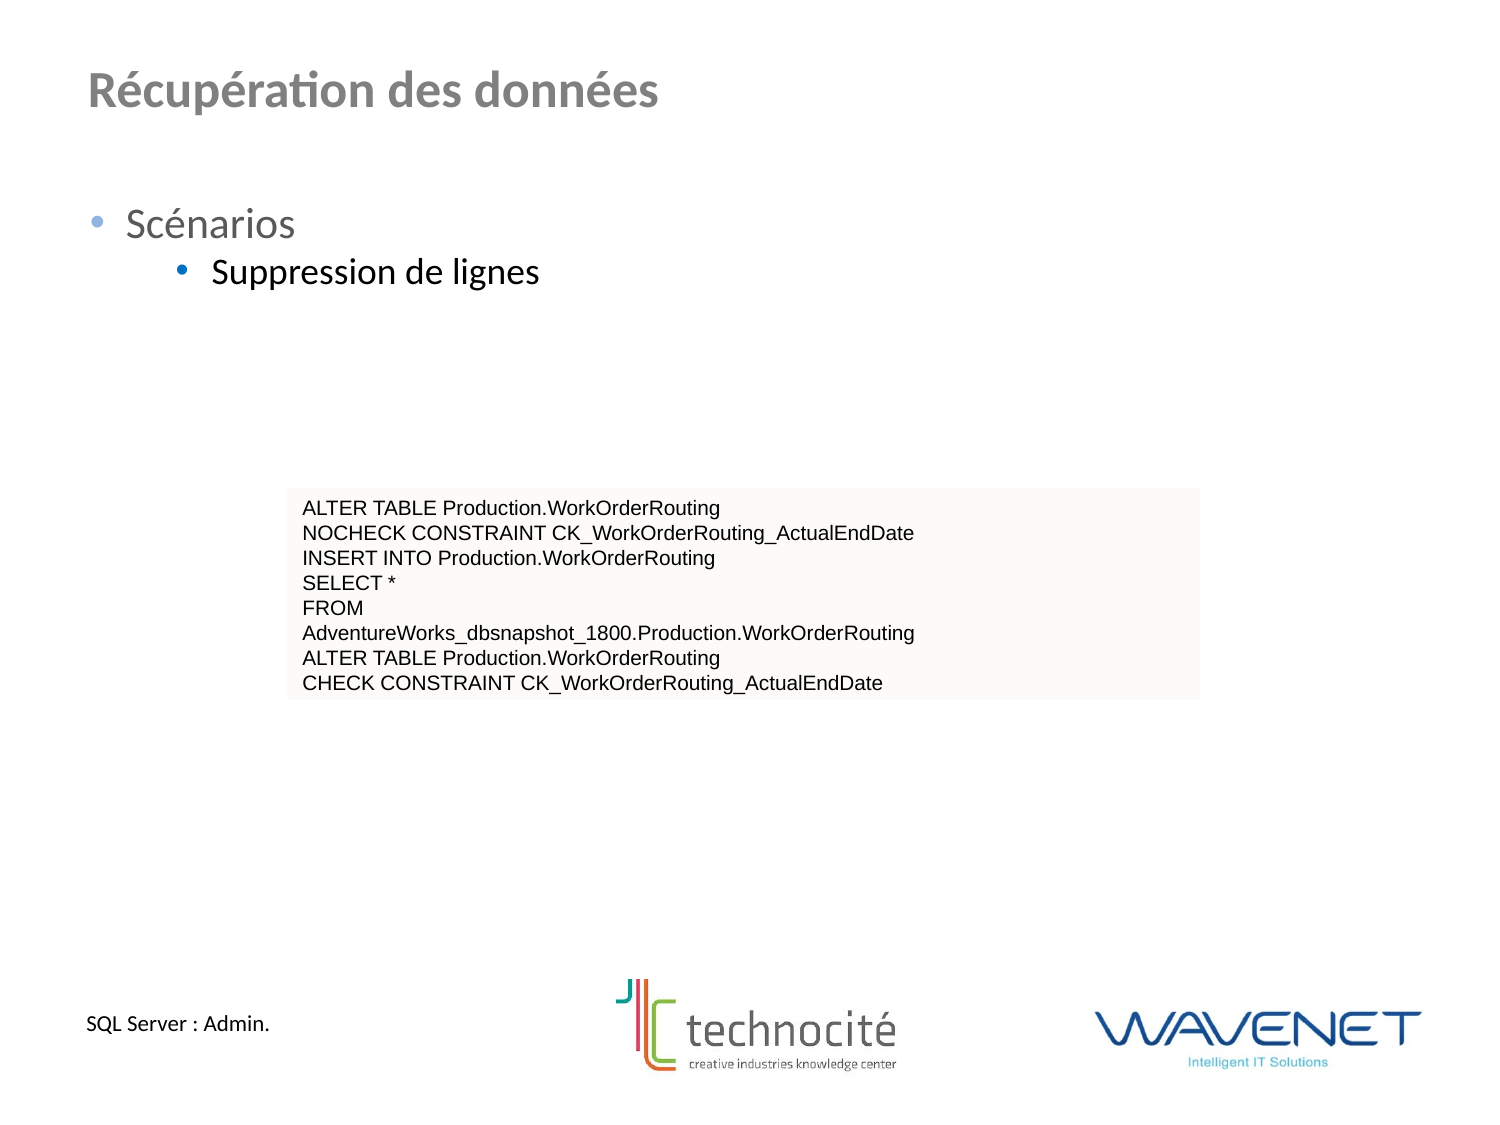

Récupération des données
Scénarios
Suppression de lignes

ALTER TABLE Production.WorkOrderRouting
NOCHECK CONSTRAINT CK_WorkOrderRouting_ActualEndDate
INSERT INTO Production.WorkOrderRouting
SELECT *
FROM
AdventureWorks_dbsnapshot_1800.Production.WorkOrderRouting
ALTER TABLE Production.WorkOrderRouting
CHECK CONSTRAINT CK_WorkOrderRouting_ActualEndDate
SQL Server : Admin.